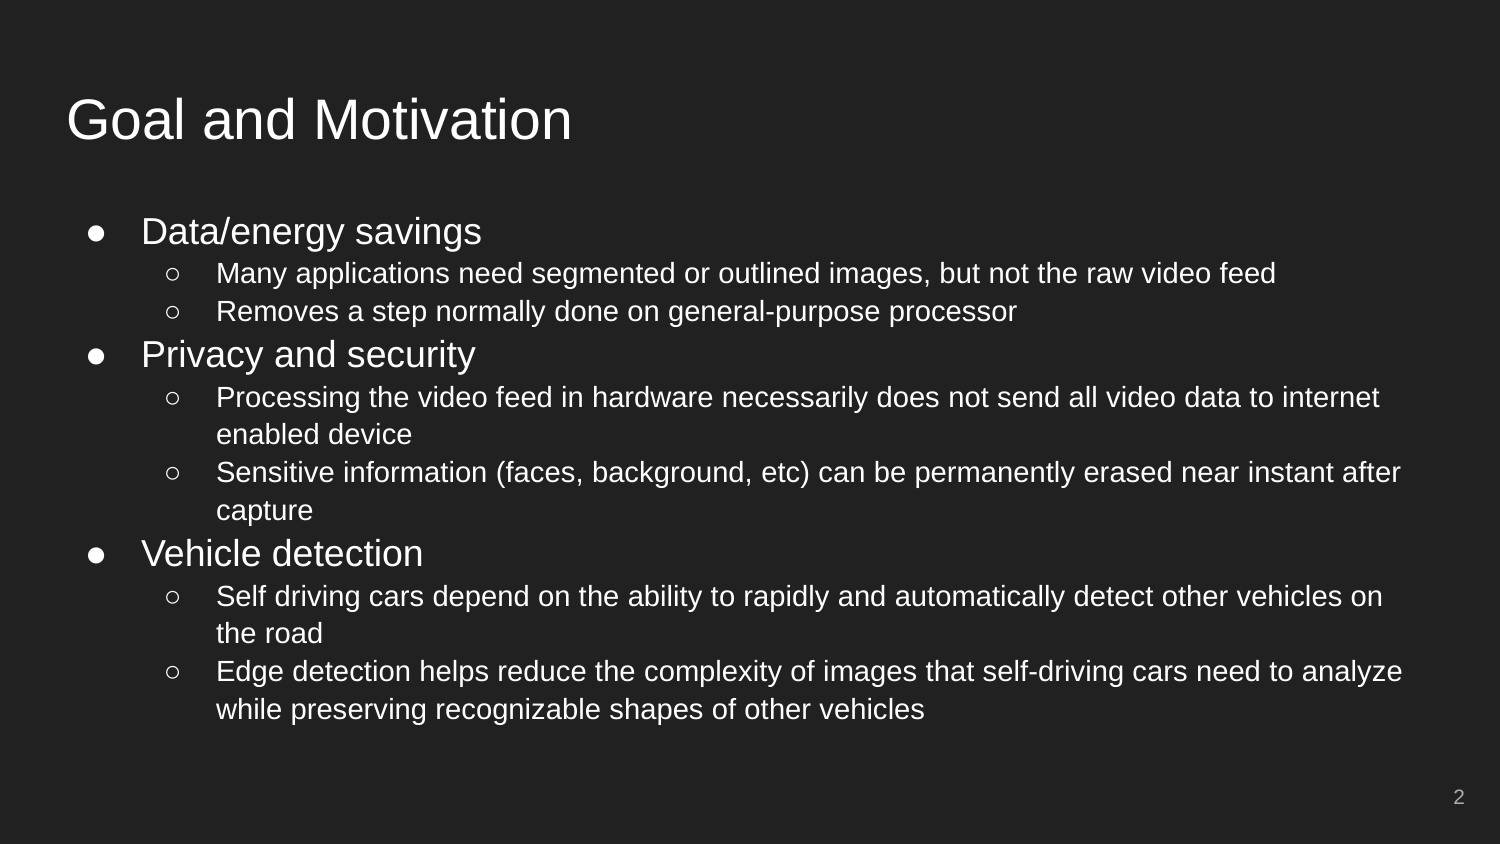

# Goal and Motivation
Data/energy savings
Many applications need segmented or outlined images, but not the raw video feed
Removes a step normally done on general-purpose processor
Privacy and security
Processing the video feed in hardware necessarily does not send all video data to internet enabled device
Sensitive information (faces, background, etc) can be permanently erased near instant after capture
Vehicle detection
Self driving cars depend on the ability to rapidly and automatically detect other vehicles on the road
Edge detection helps reduce the complexity of images that self-driving cars need to analyze while preserving recognizable shapes of other vehicles
2